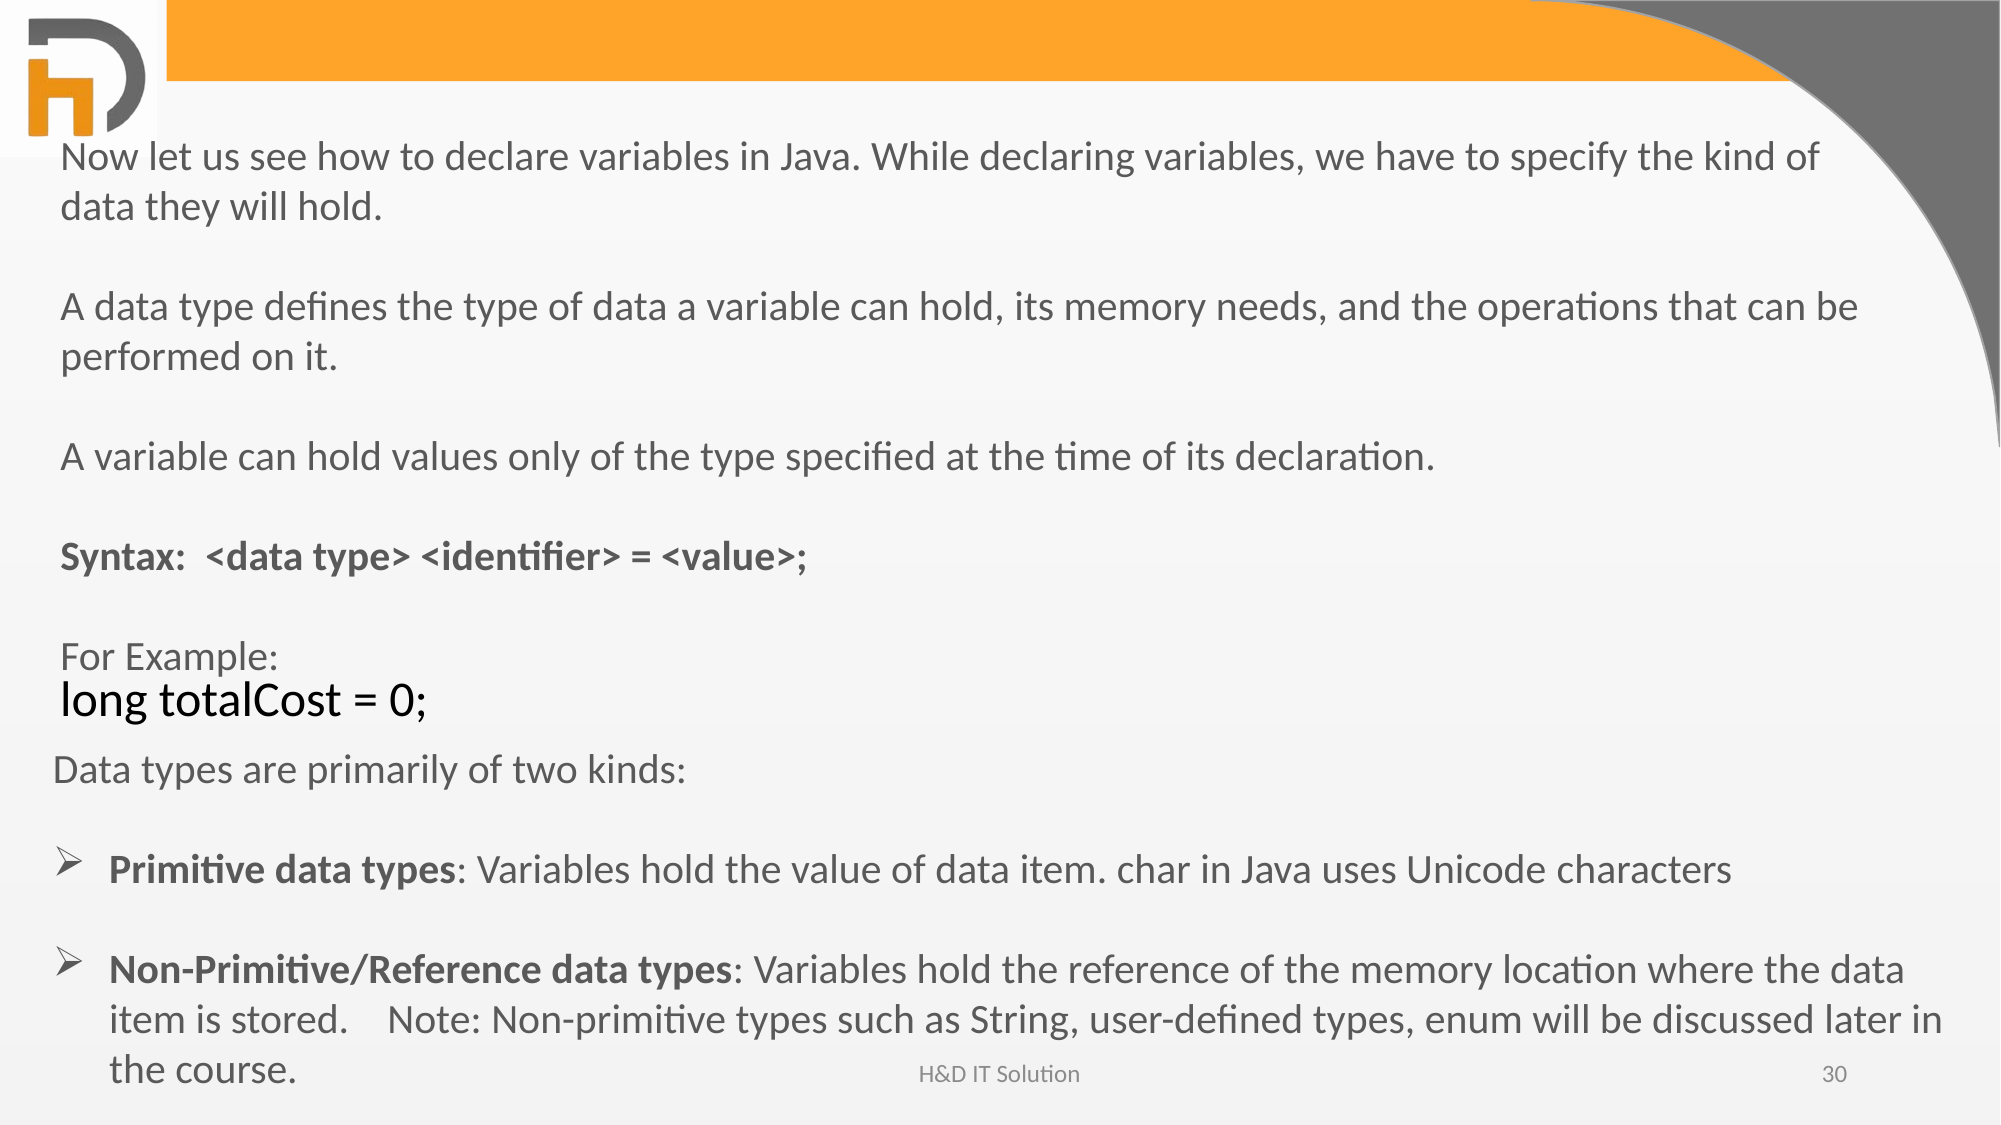

Now let us see how to declare variables in Java. While declaring variables, we have to specify the kind of data they will hold.

A data type defines the type of data a variable can hold, its memory needs, and the operations that can be performed on it.

A variable can hold values only of the type specified at the time of its declaration.

Syntax:  <data type> <identifier> = <value>;

For Example:
long totalCost = 0;
Data types are primarily of two kinds:

Primitive data types: Variables hold the value of data item. char in Java uses Unicode characters

Non-Primitive/Reference data types: Variables hold the reference of the memory location where the data item is stored.    Note: Non-primitive types such as String, user-defined types, enum will be discussed later in the course.
H&D IT Solution
30